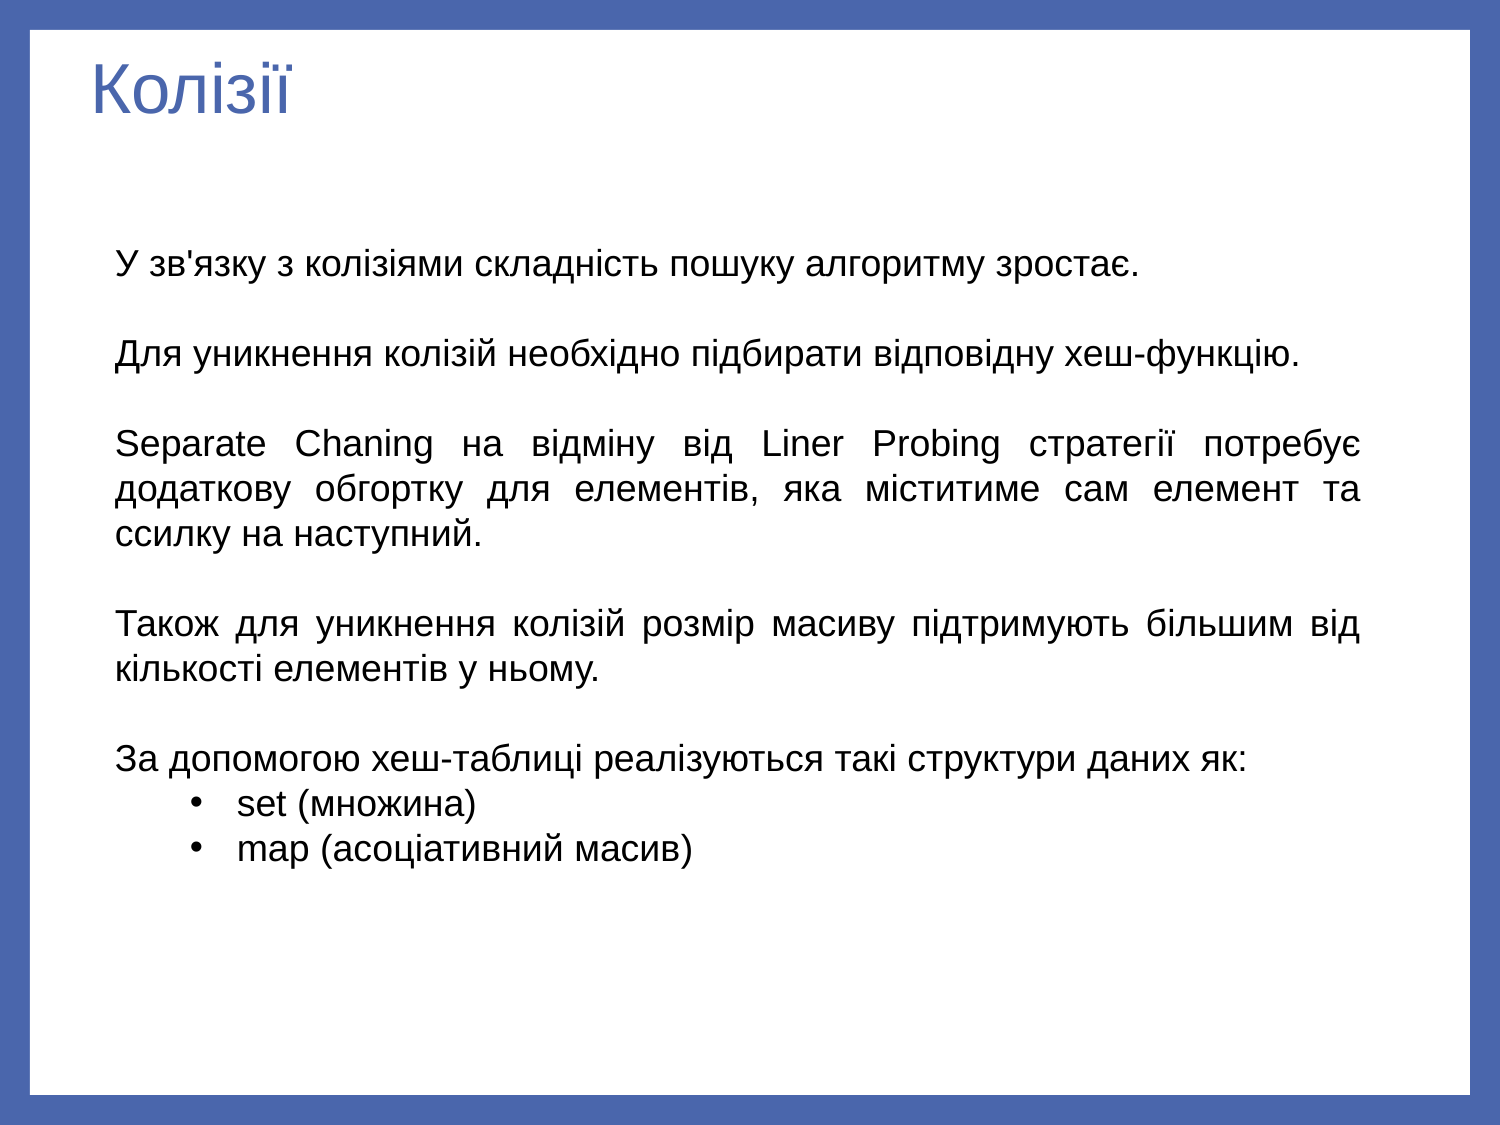

# Колізії
У зв'язку з колізіями складність пошуку алгоритму зростає.

Для уникнення колізій необхідно підбирати відповідну хеш-функцію.

Separate Chaning на відміну від Liner Probing стратегії потребує додаткову обгортку для елементів, яка міститиме сам елемент та ссилку на наступний.

Також для уникнення колізій розмір масиву підтримують більшим від кількості елементів у ньому.

За допомогою хеш-таблиці реалізуються такі структури даних як:
set (множина)
map (асоціативний масив)